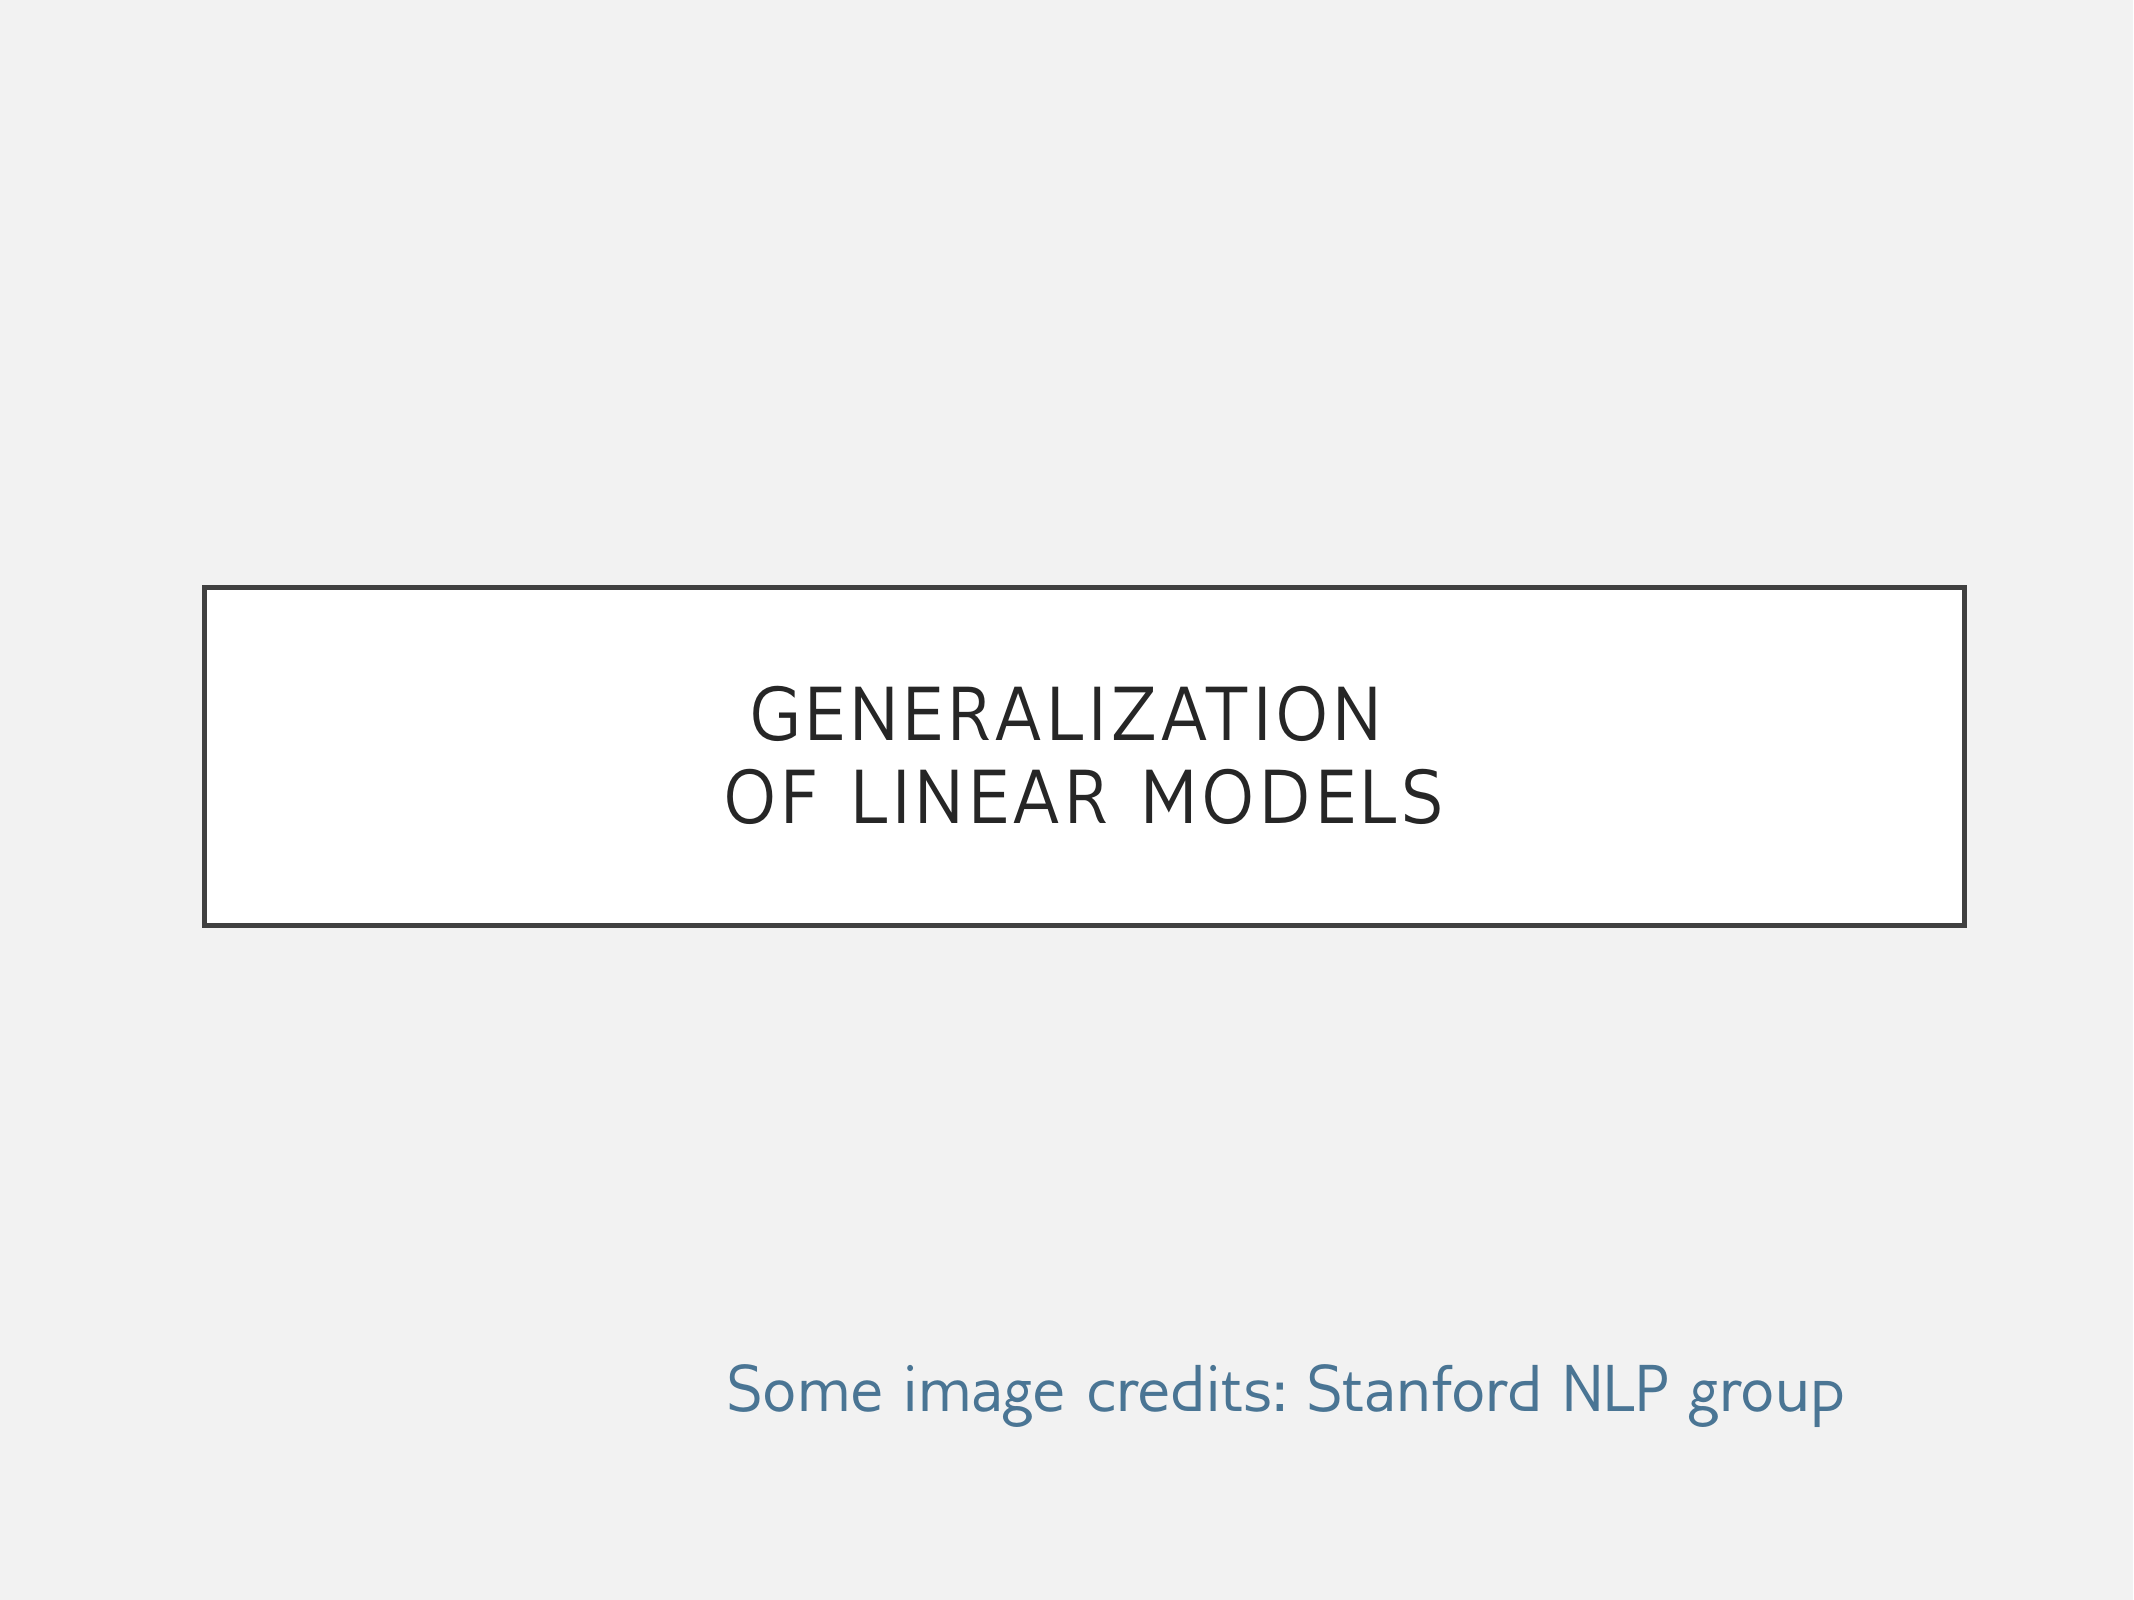

# Generalization of linear models
Some image credits: Stanford NLP group